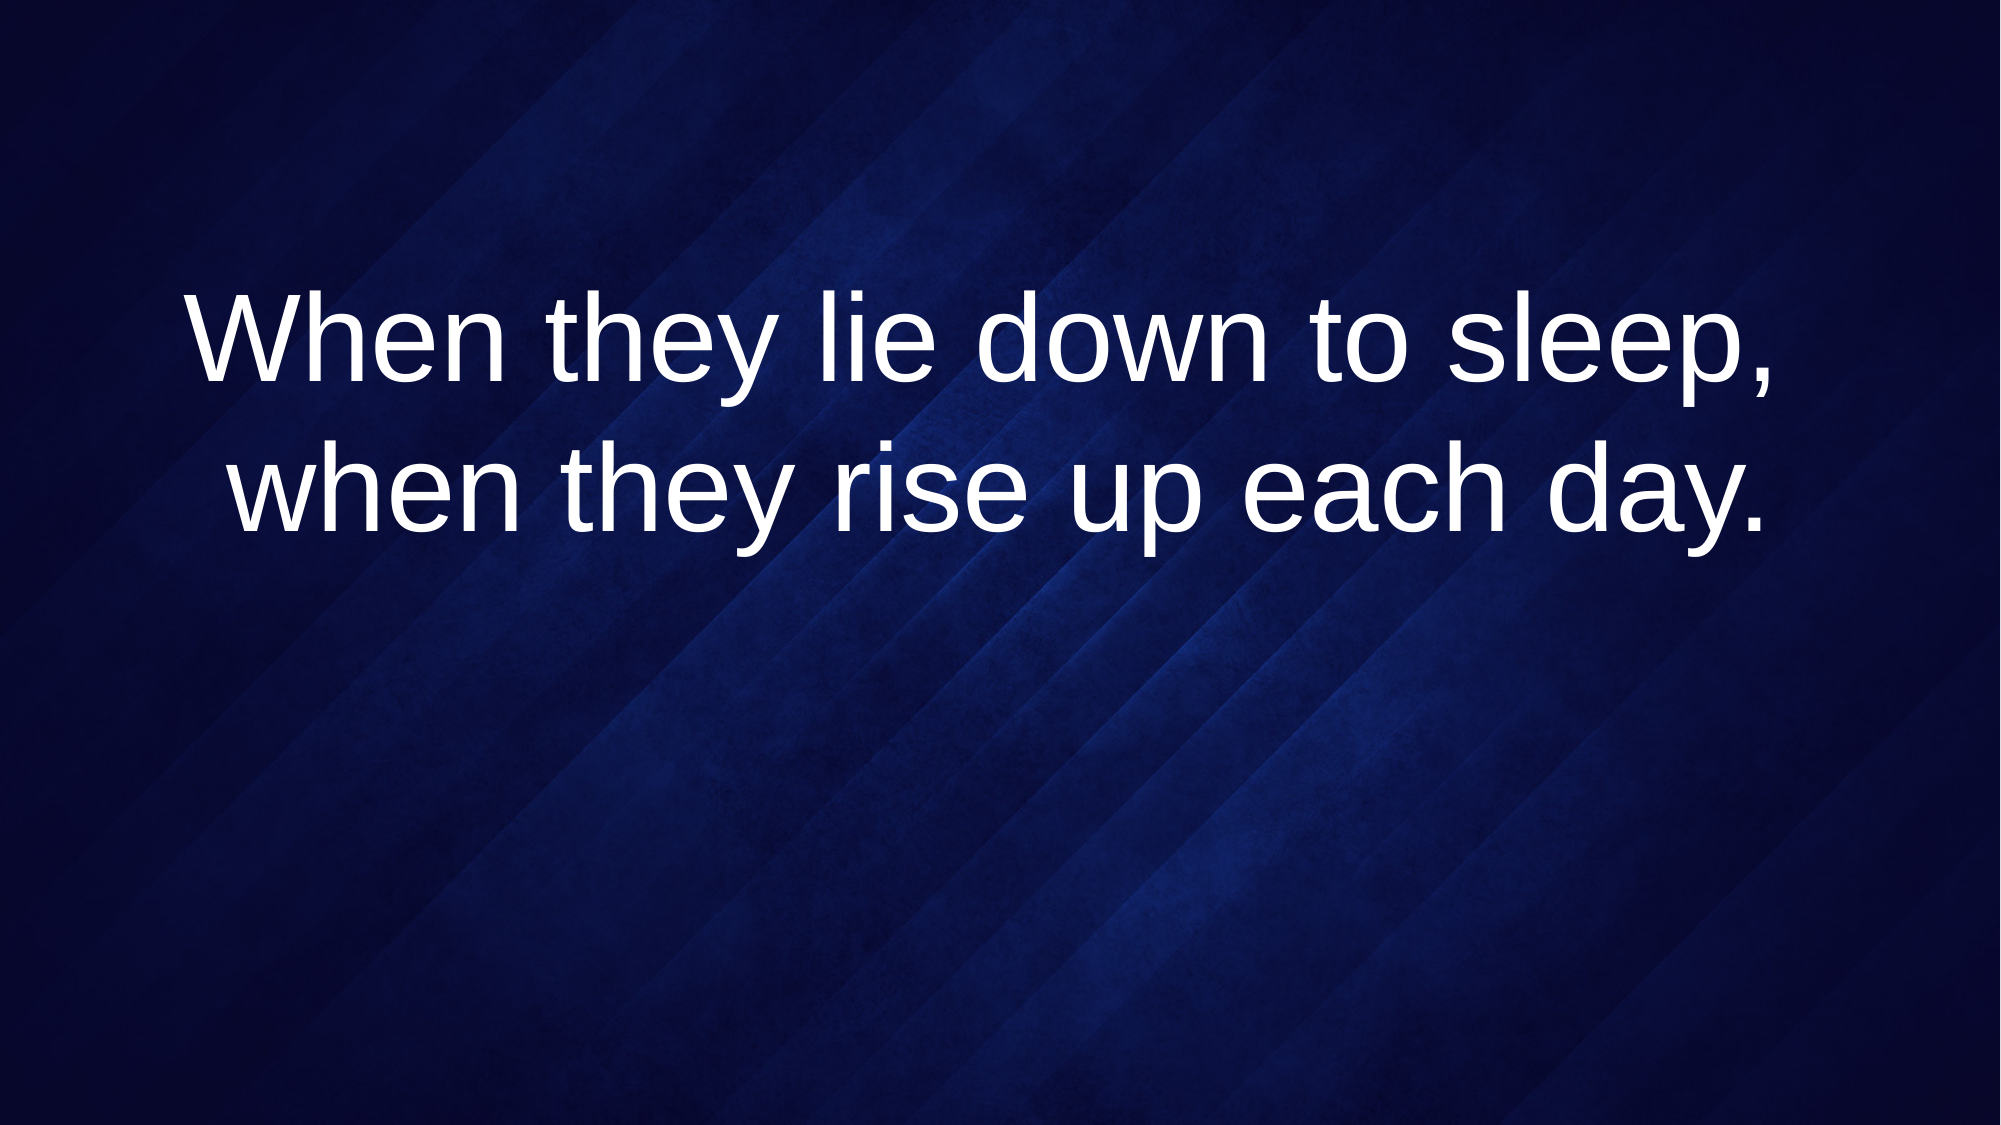

# When they lie down to sleep, when they rise up each day.